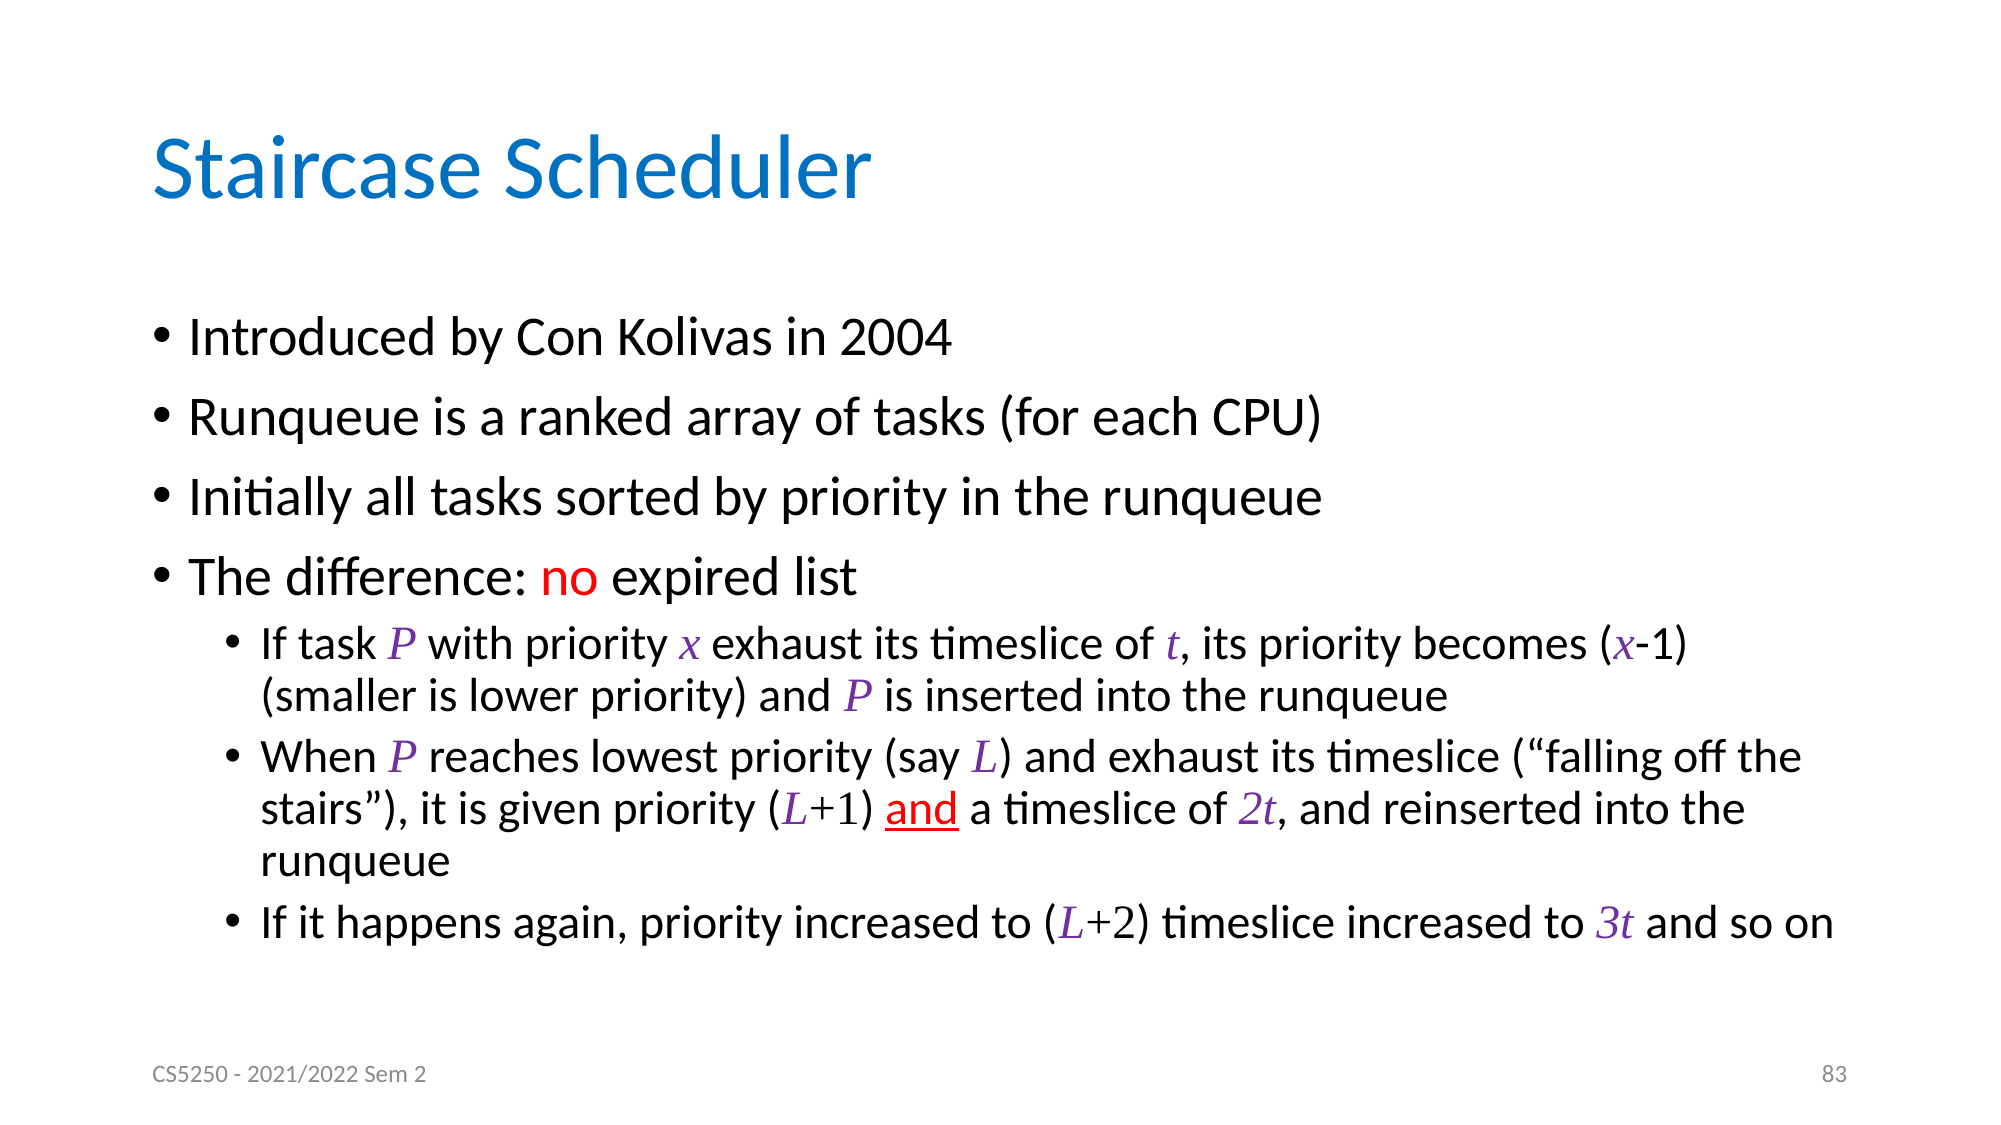

# Staircase Scheduler
Introduced by Con Kolivas in 2004
Runqueue is a ranked array of tasks (for each CPU)
Initially all tasks sorted by priority in the runqueue
The difference: no expired list
If task P with priority x exhaust its timeslice of t, its priority becomes (x-1) (smaller is lower priority) and P is inserted into the runqueue
When P reaches lowest priority (say L) and exhaust its timeslice (“falling off the stairs”), it is given priority (L+1) and a timeslice of 2t, and reinserted into the runqueue
If it happens again, priority increased to (L+2) timeslice increased to 3t and so on

CS5250 - 2021/2022 Sem 2
83